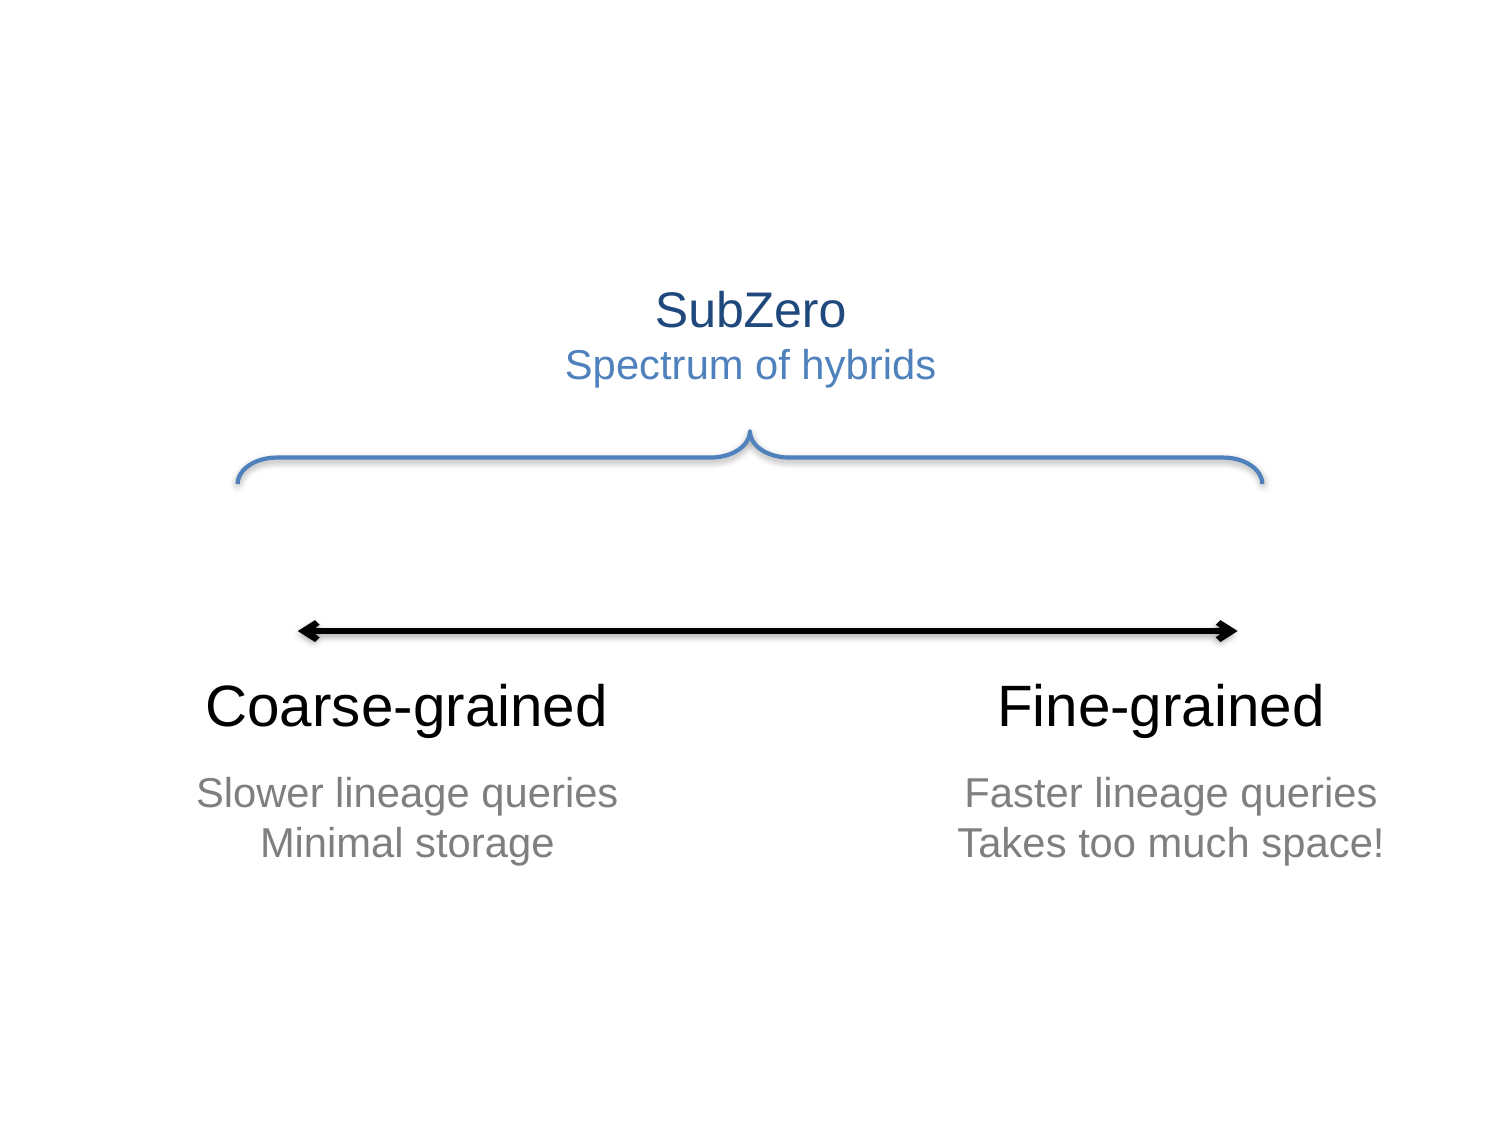

SubZero
Spectrum of hybrids
Coarse-grained
Fine-grained
Slower lineage queries
Minimal storage
Faster lineage queries
Takes too much space!